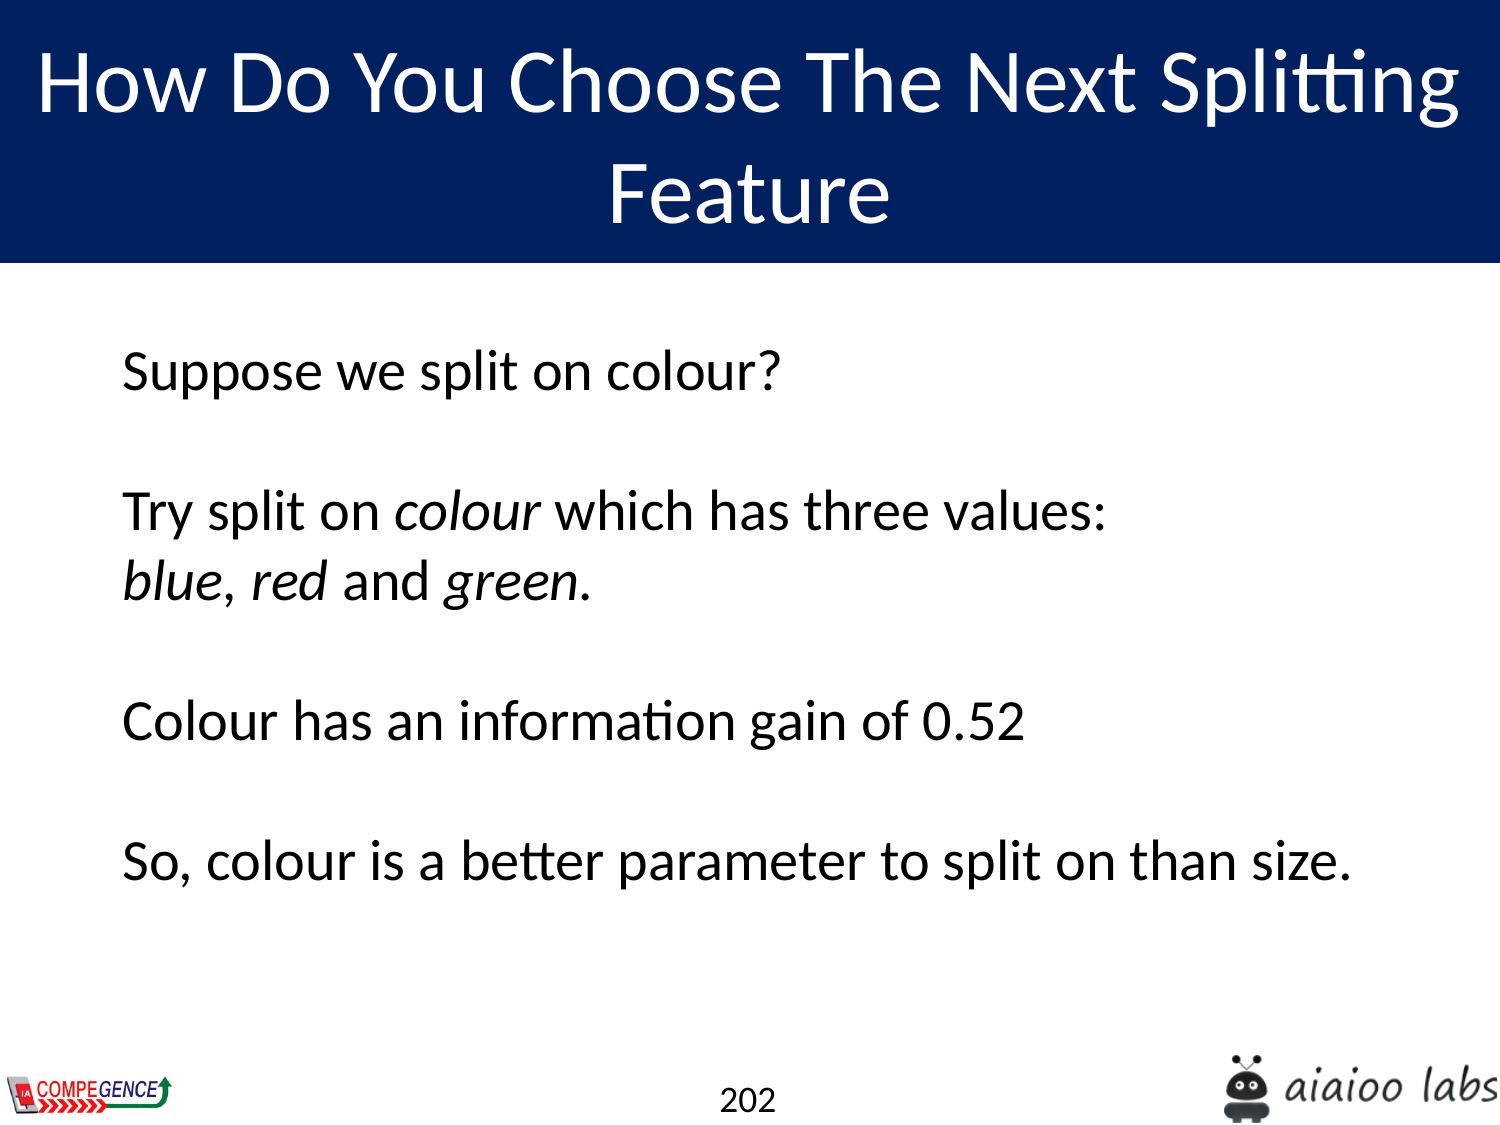

How Do You Choose The Next Splitting Feature
Suppose we split on colour?

Try split on colour which has three values:
blue, red and green.

Colour has an information gain of 0.52

So, colour is a better parameter to split on than size.